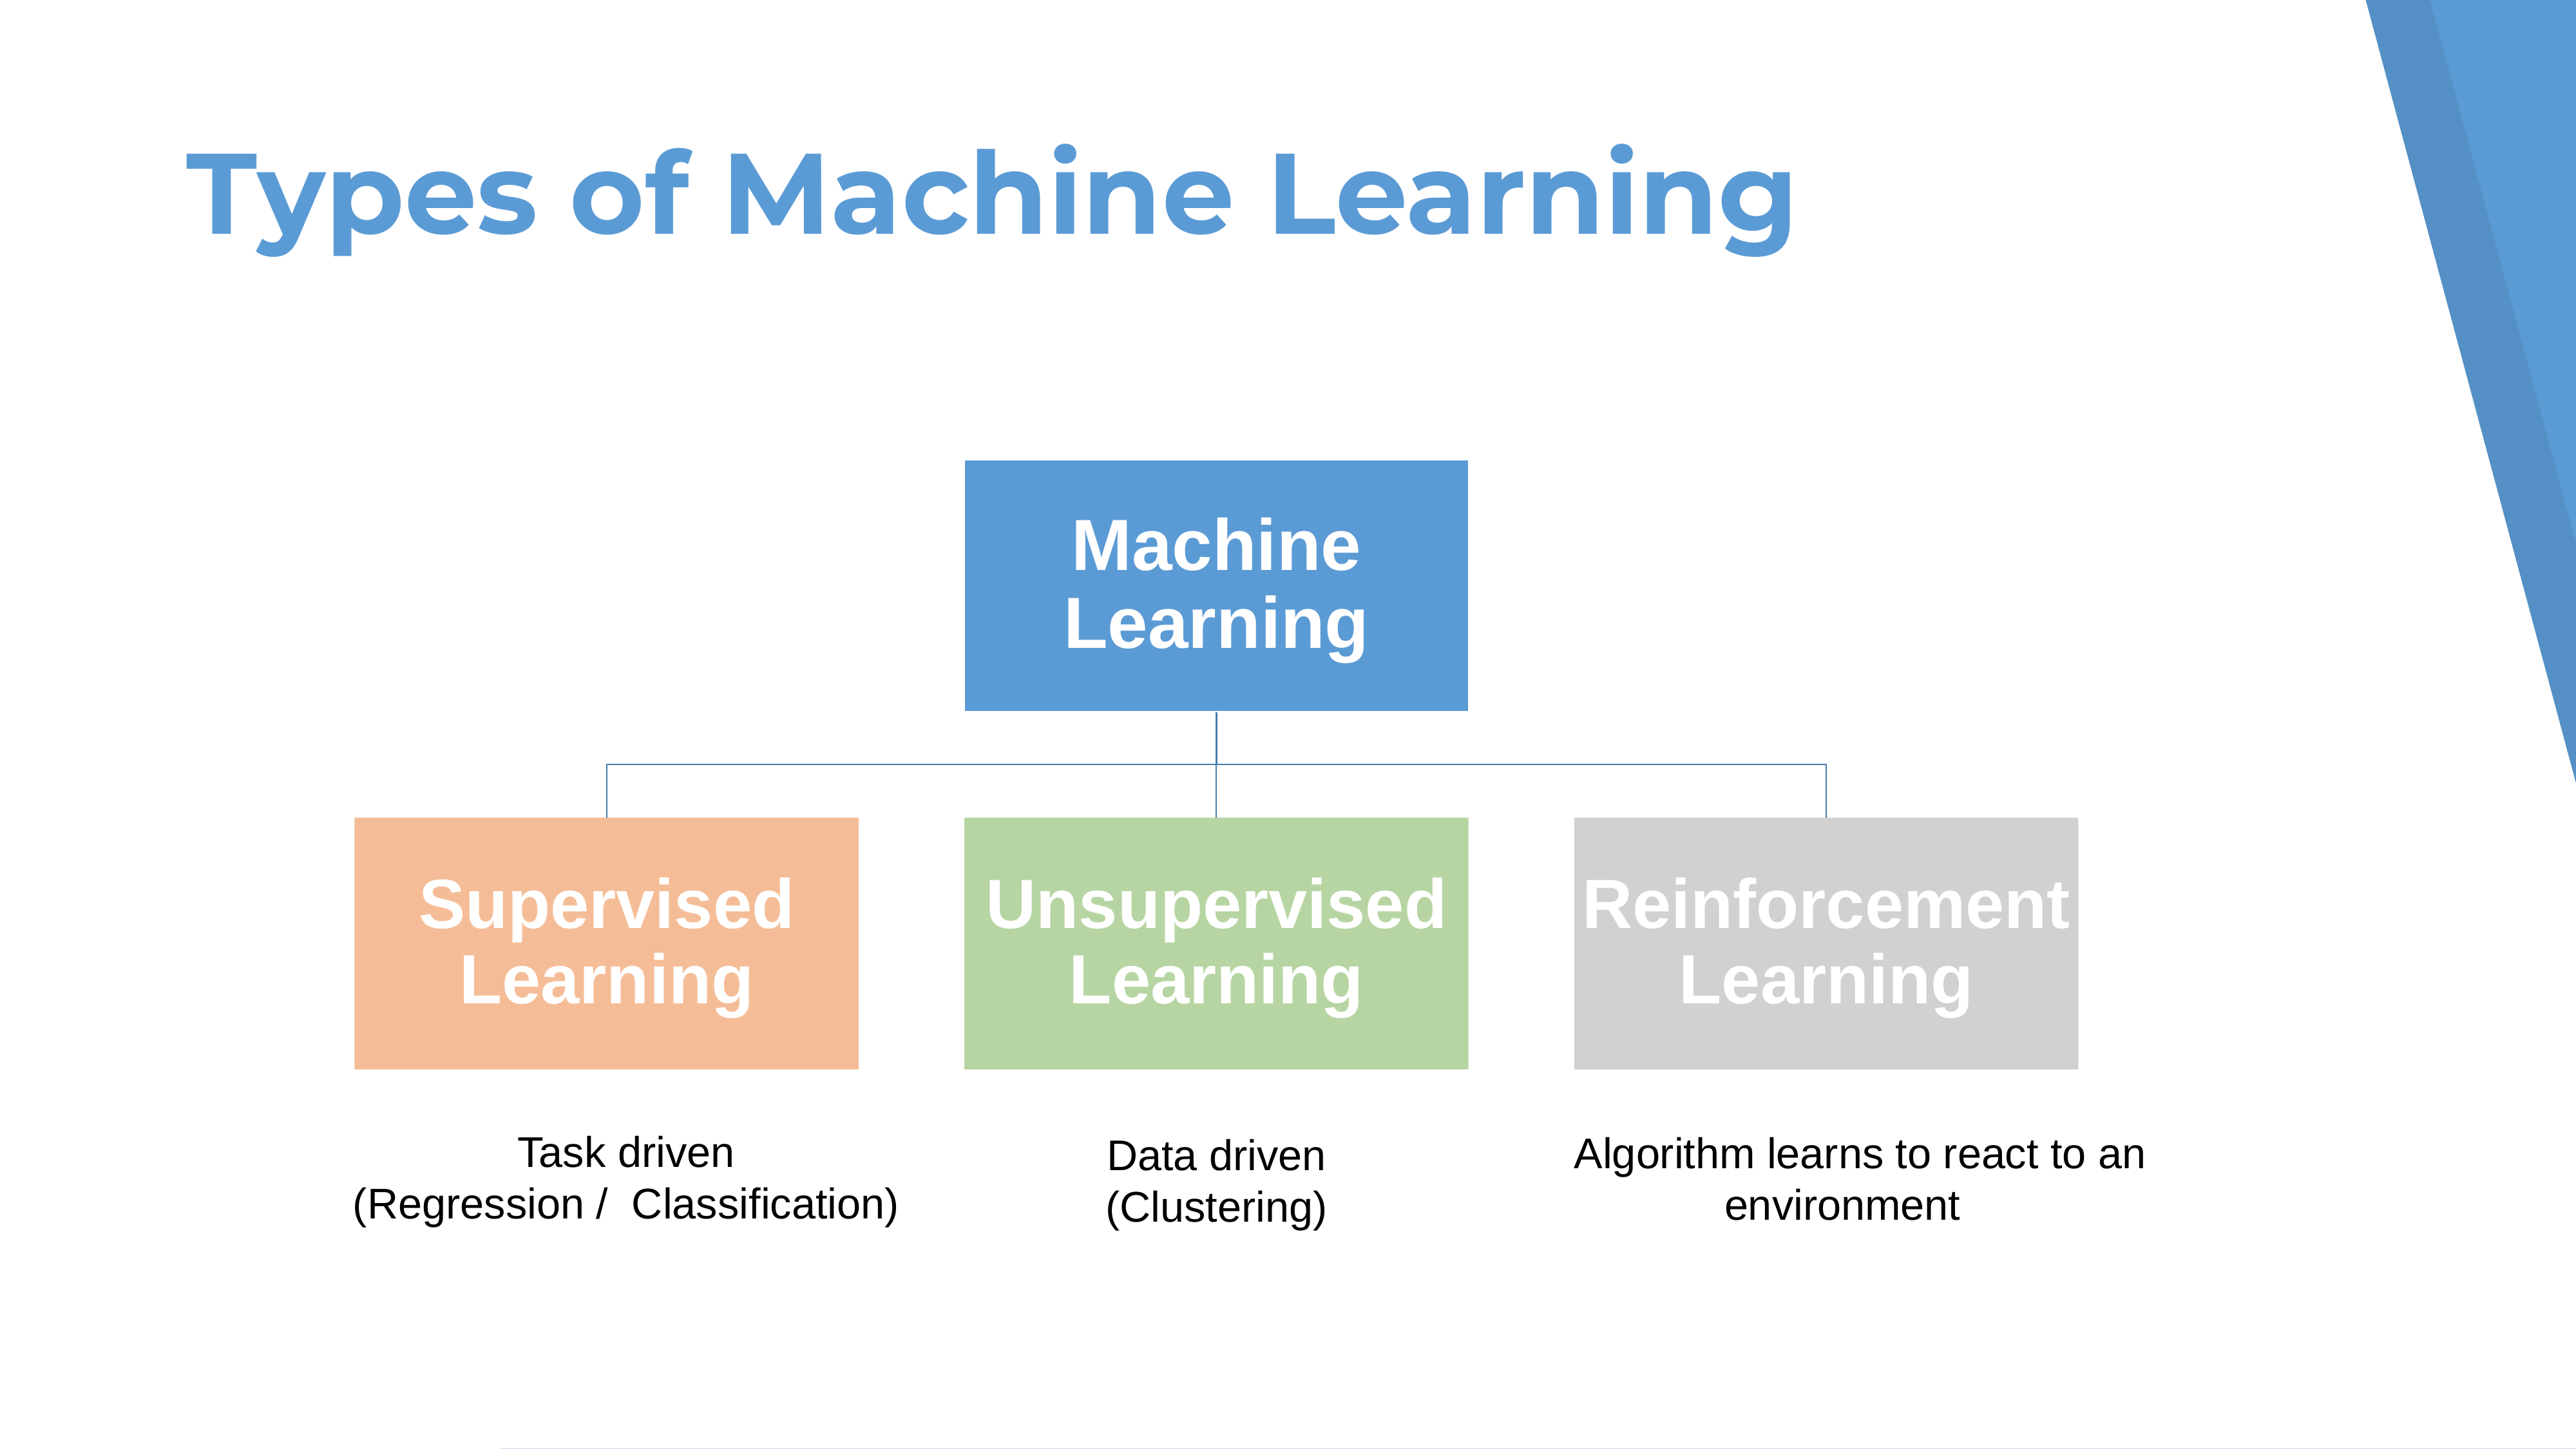

# Types of Machine Learning
Machine Learning
Supervised Learning
Unsupervised Learning
Reinforcement Learning
Task driven
(Regression /  Classification)
Algorithm learns to react to an
environment
Data driven
(Clustering)